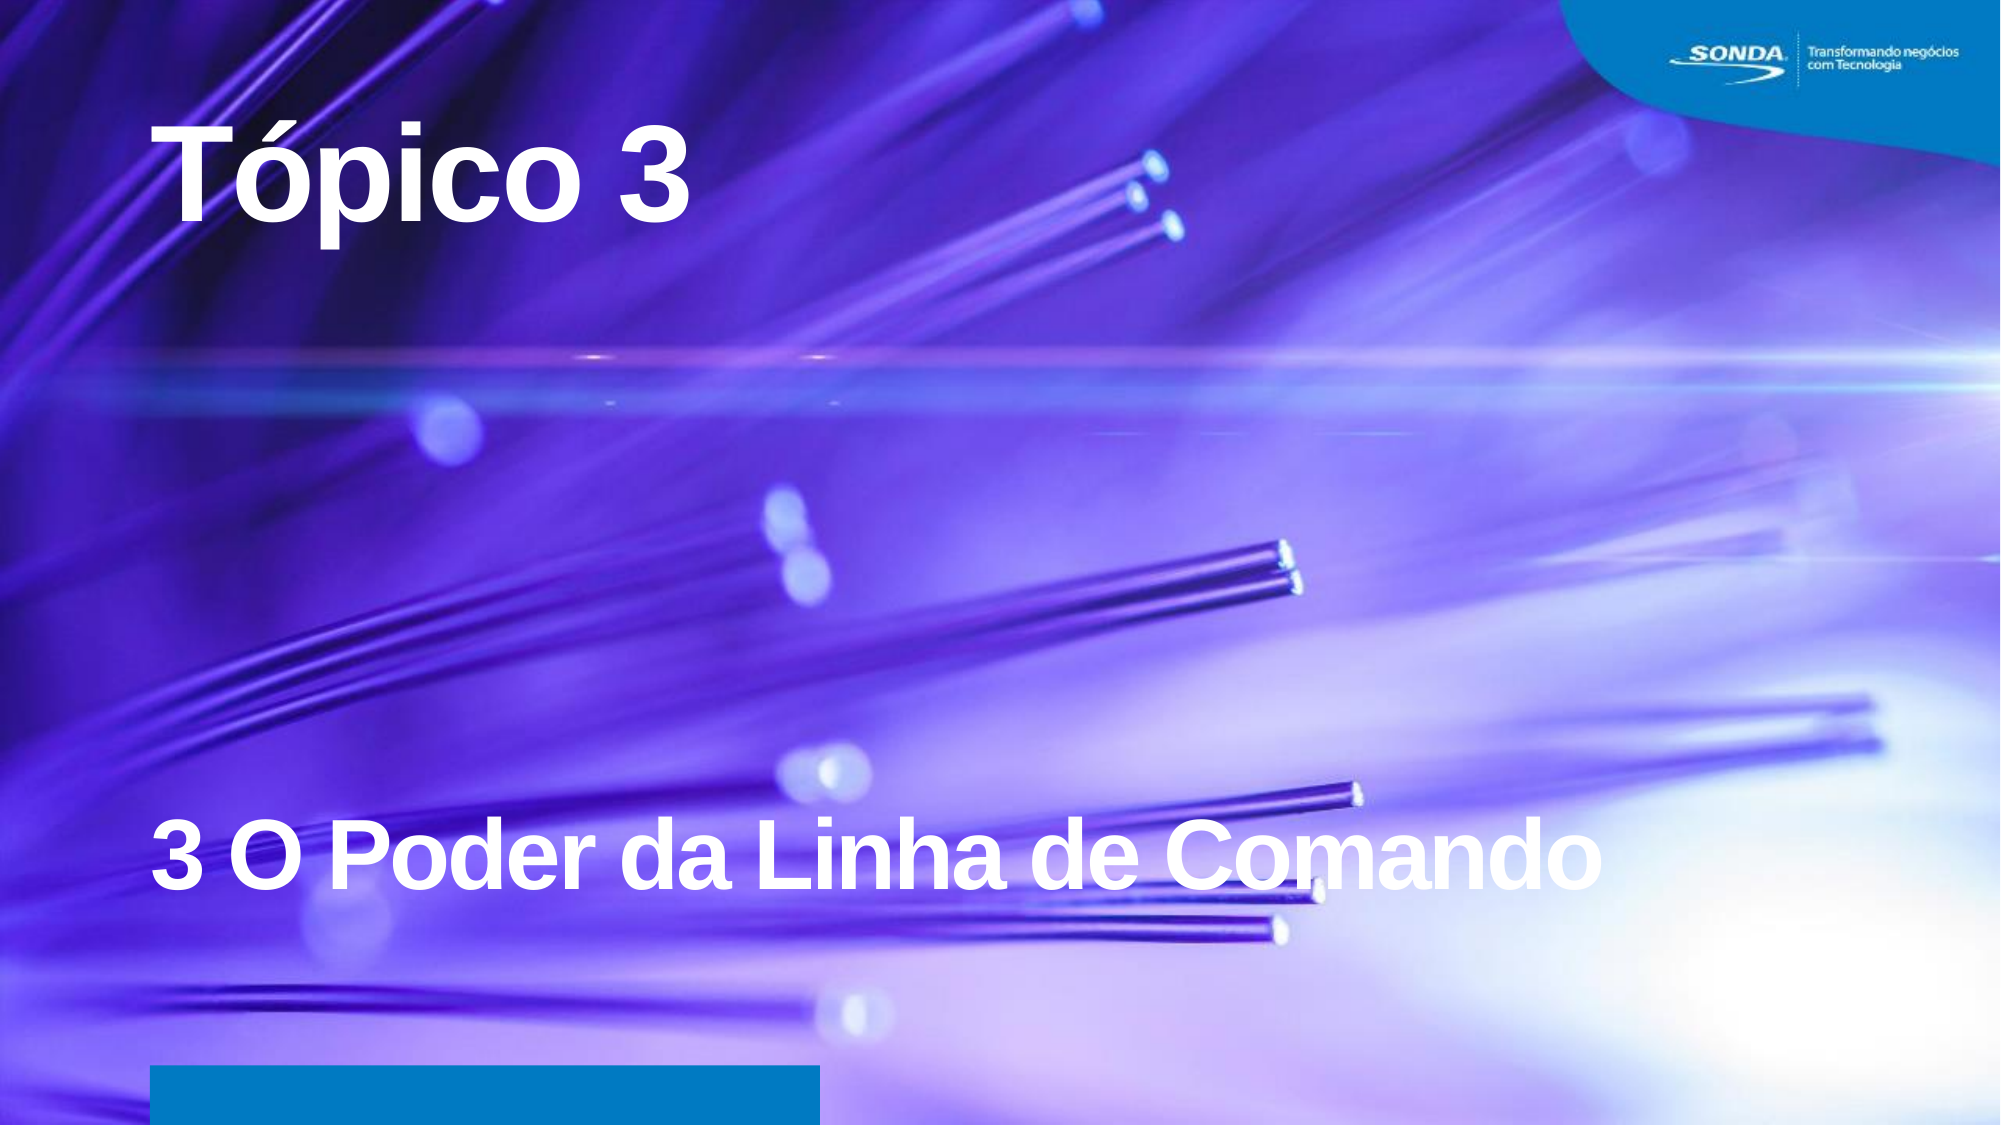

Tópico 3

3 O Poder da Linha de Comando